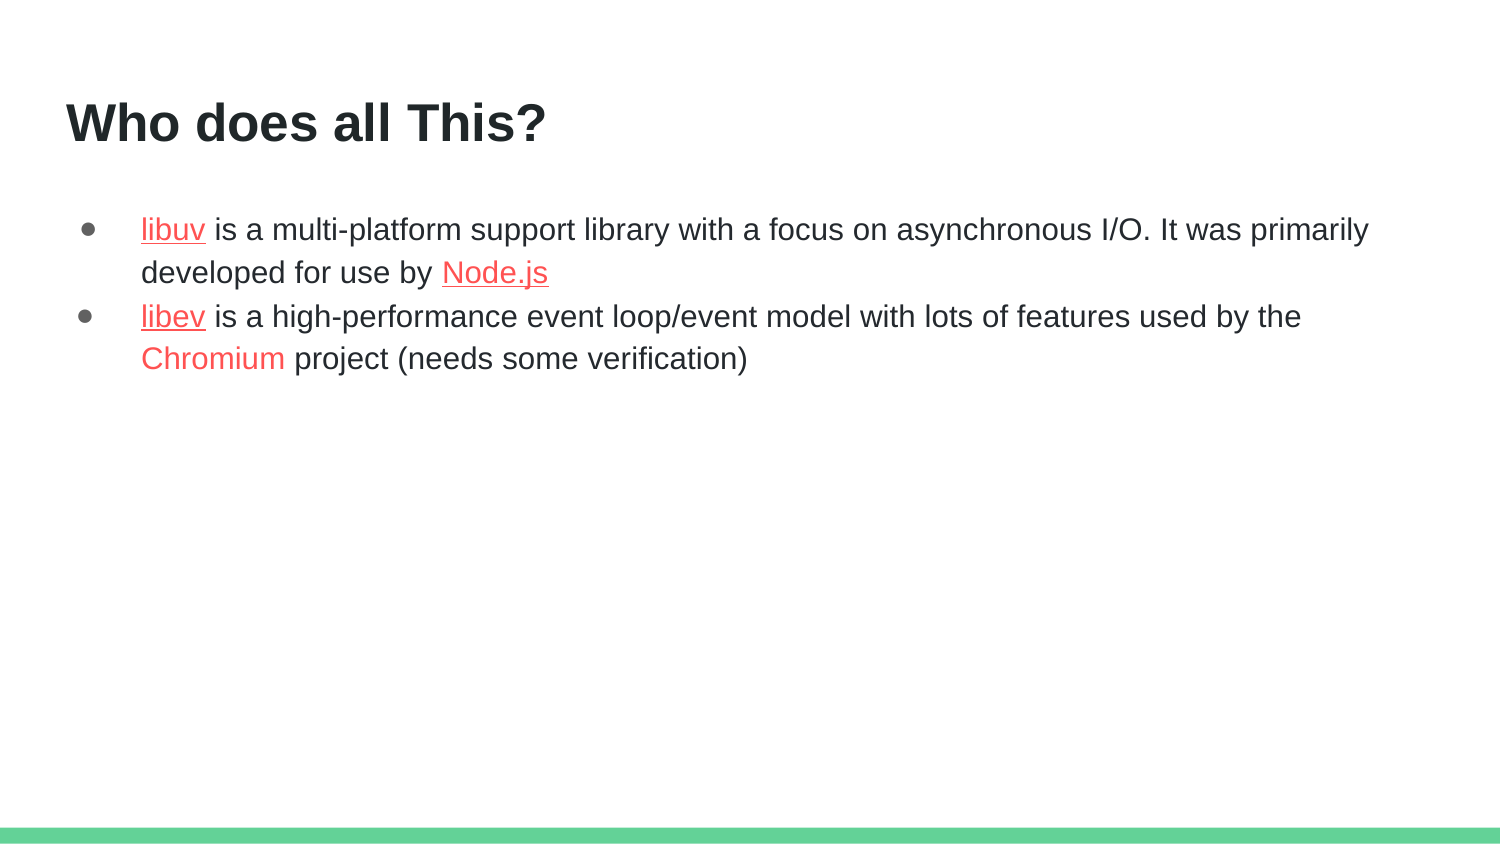

# Who does all This?
libuv is a multi-platform support library with a focus on asynchronous I/O. It was primarily developed for use by Node.js
libev is a high-performance event loop/event model with lots of features used by the Chromium project (needs some verification)